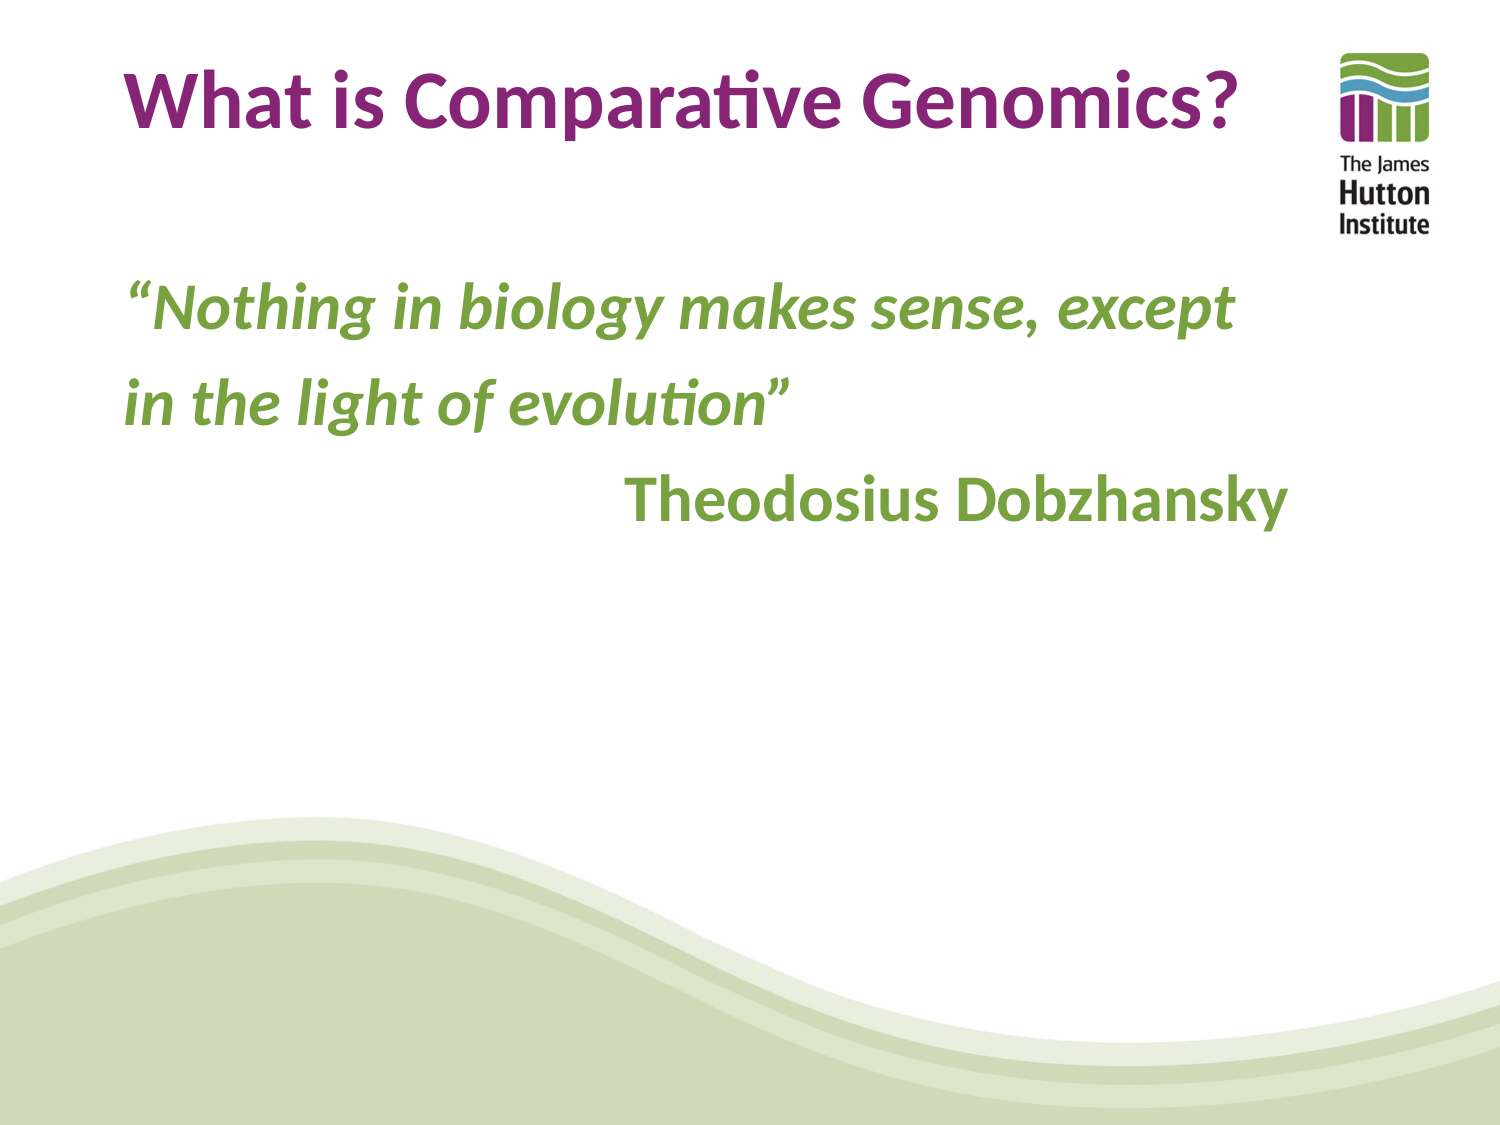

# What is Comparative Genomics?
“Nothing in biology makes sense, except in the light of evolution”
Theodosius Dobzhansky